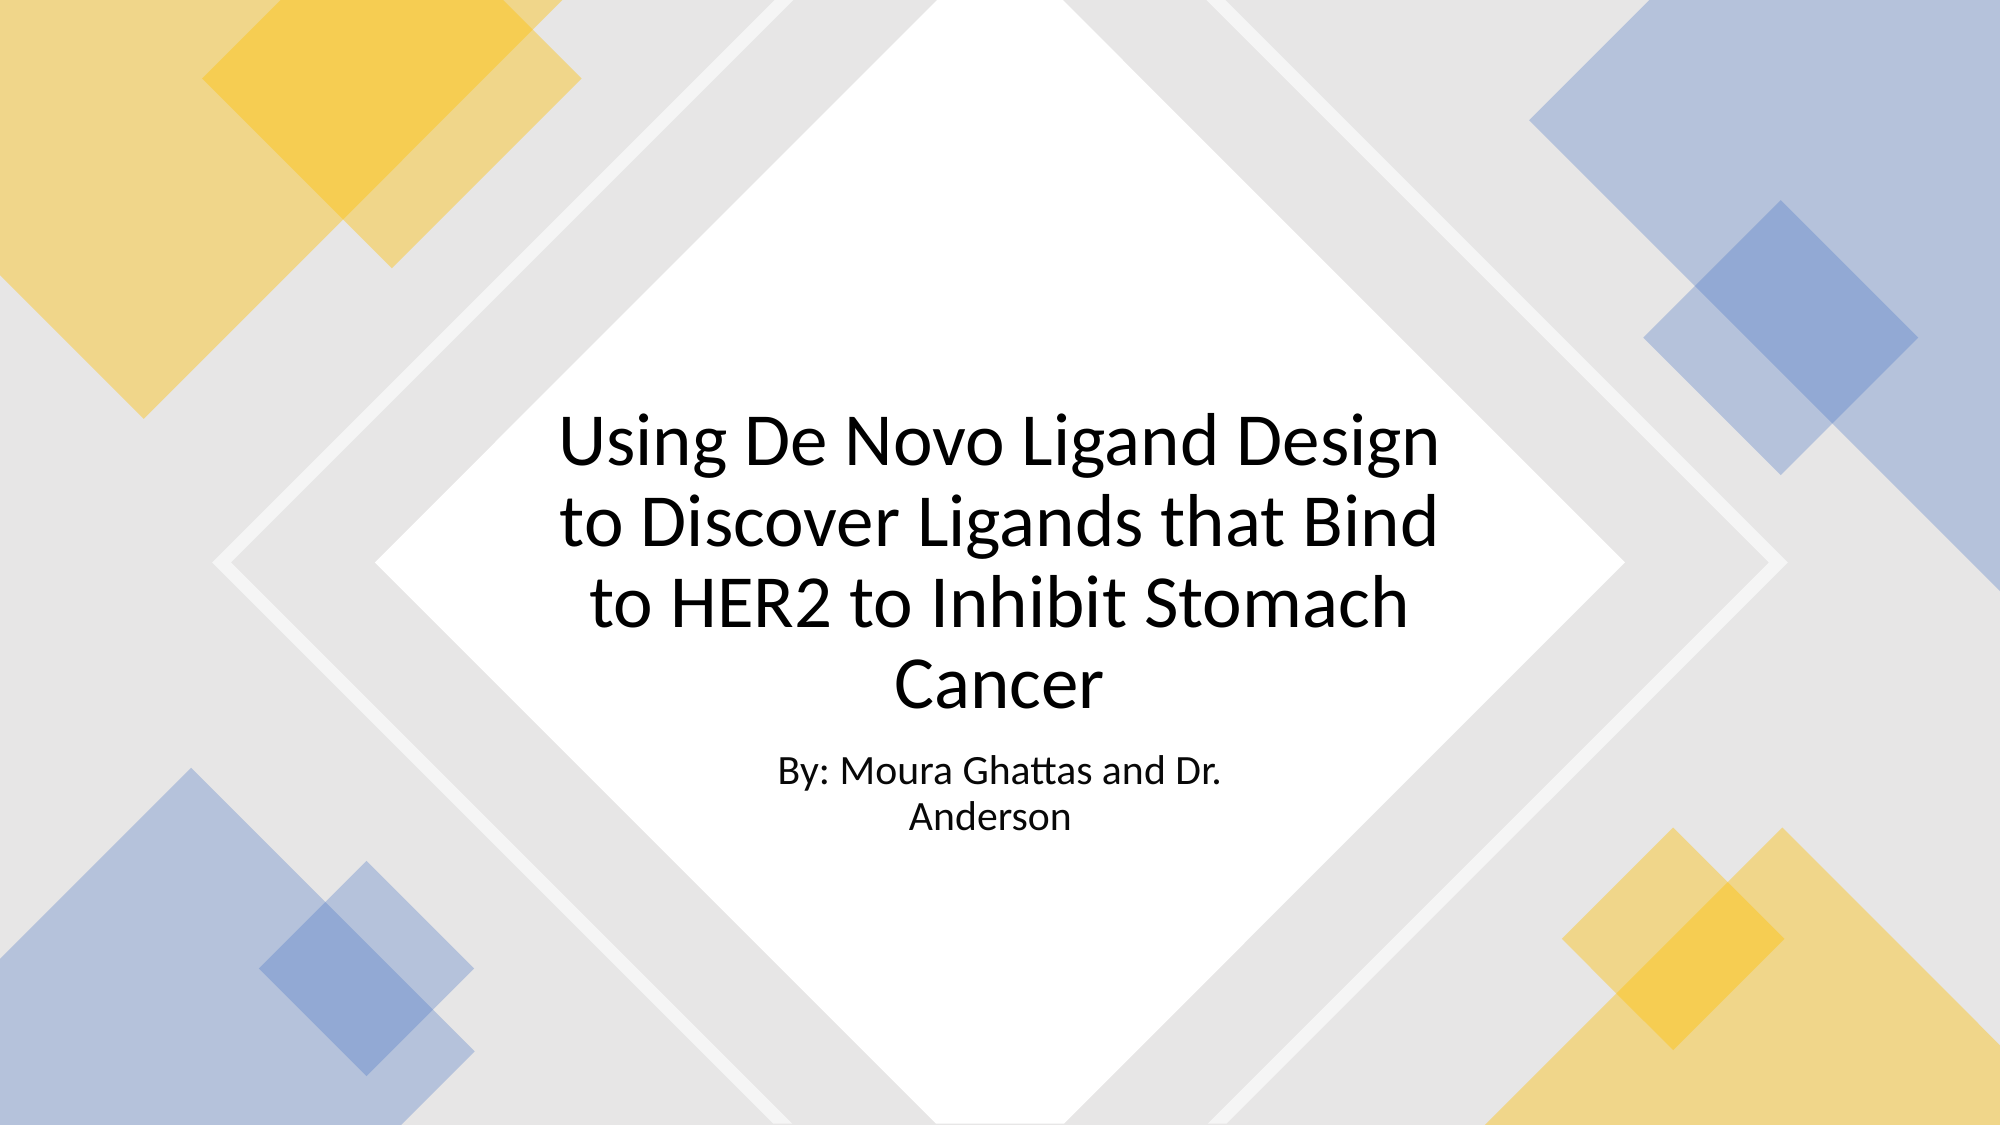

# Using De Novo Ligand Design to Discover Ligands that Bind to HER2 to Inhibit Stomach Cancer
By: Moura Ghattas and Dr. Anderson